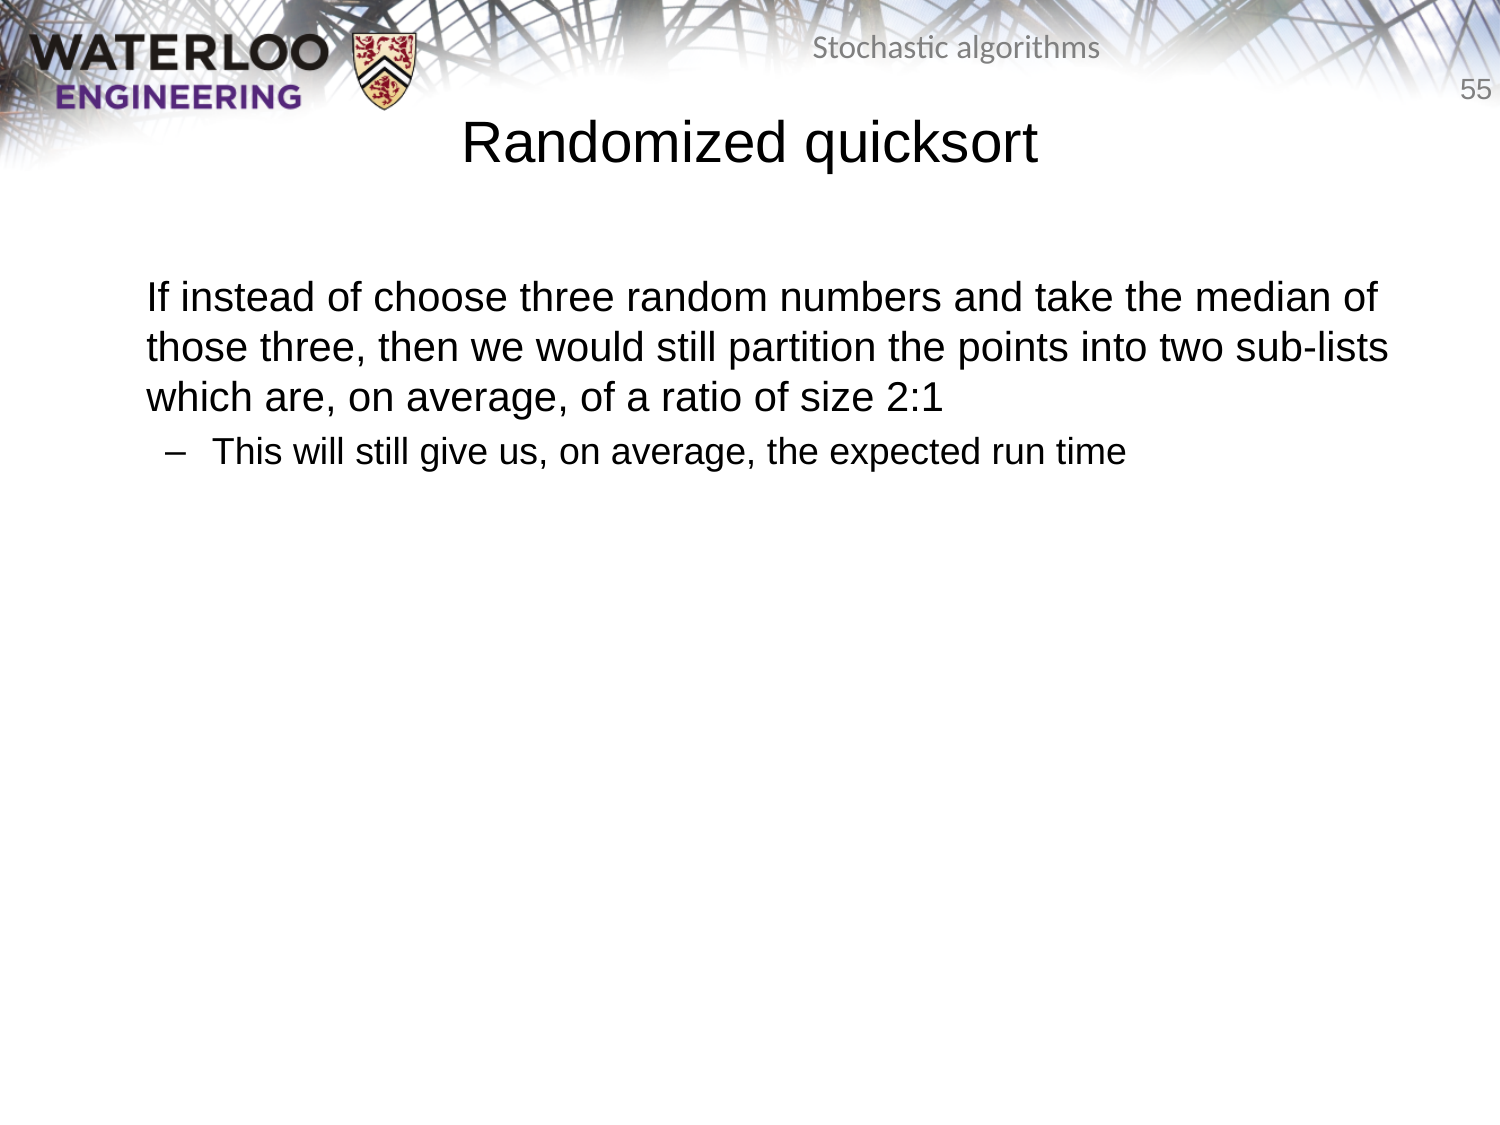

# Randomized quicksort
	If instead of choose three random numbers and take the median of those three, then we would still partition the points into two sub-lists which are, on average, of a ratio of size 2:1
This will still give us, on average, the expected run time